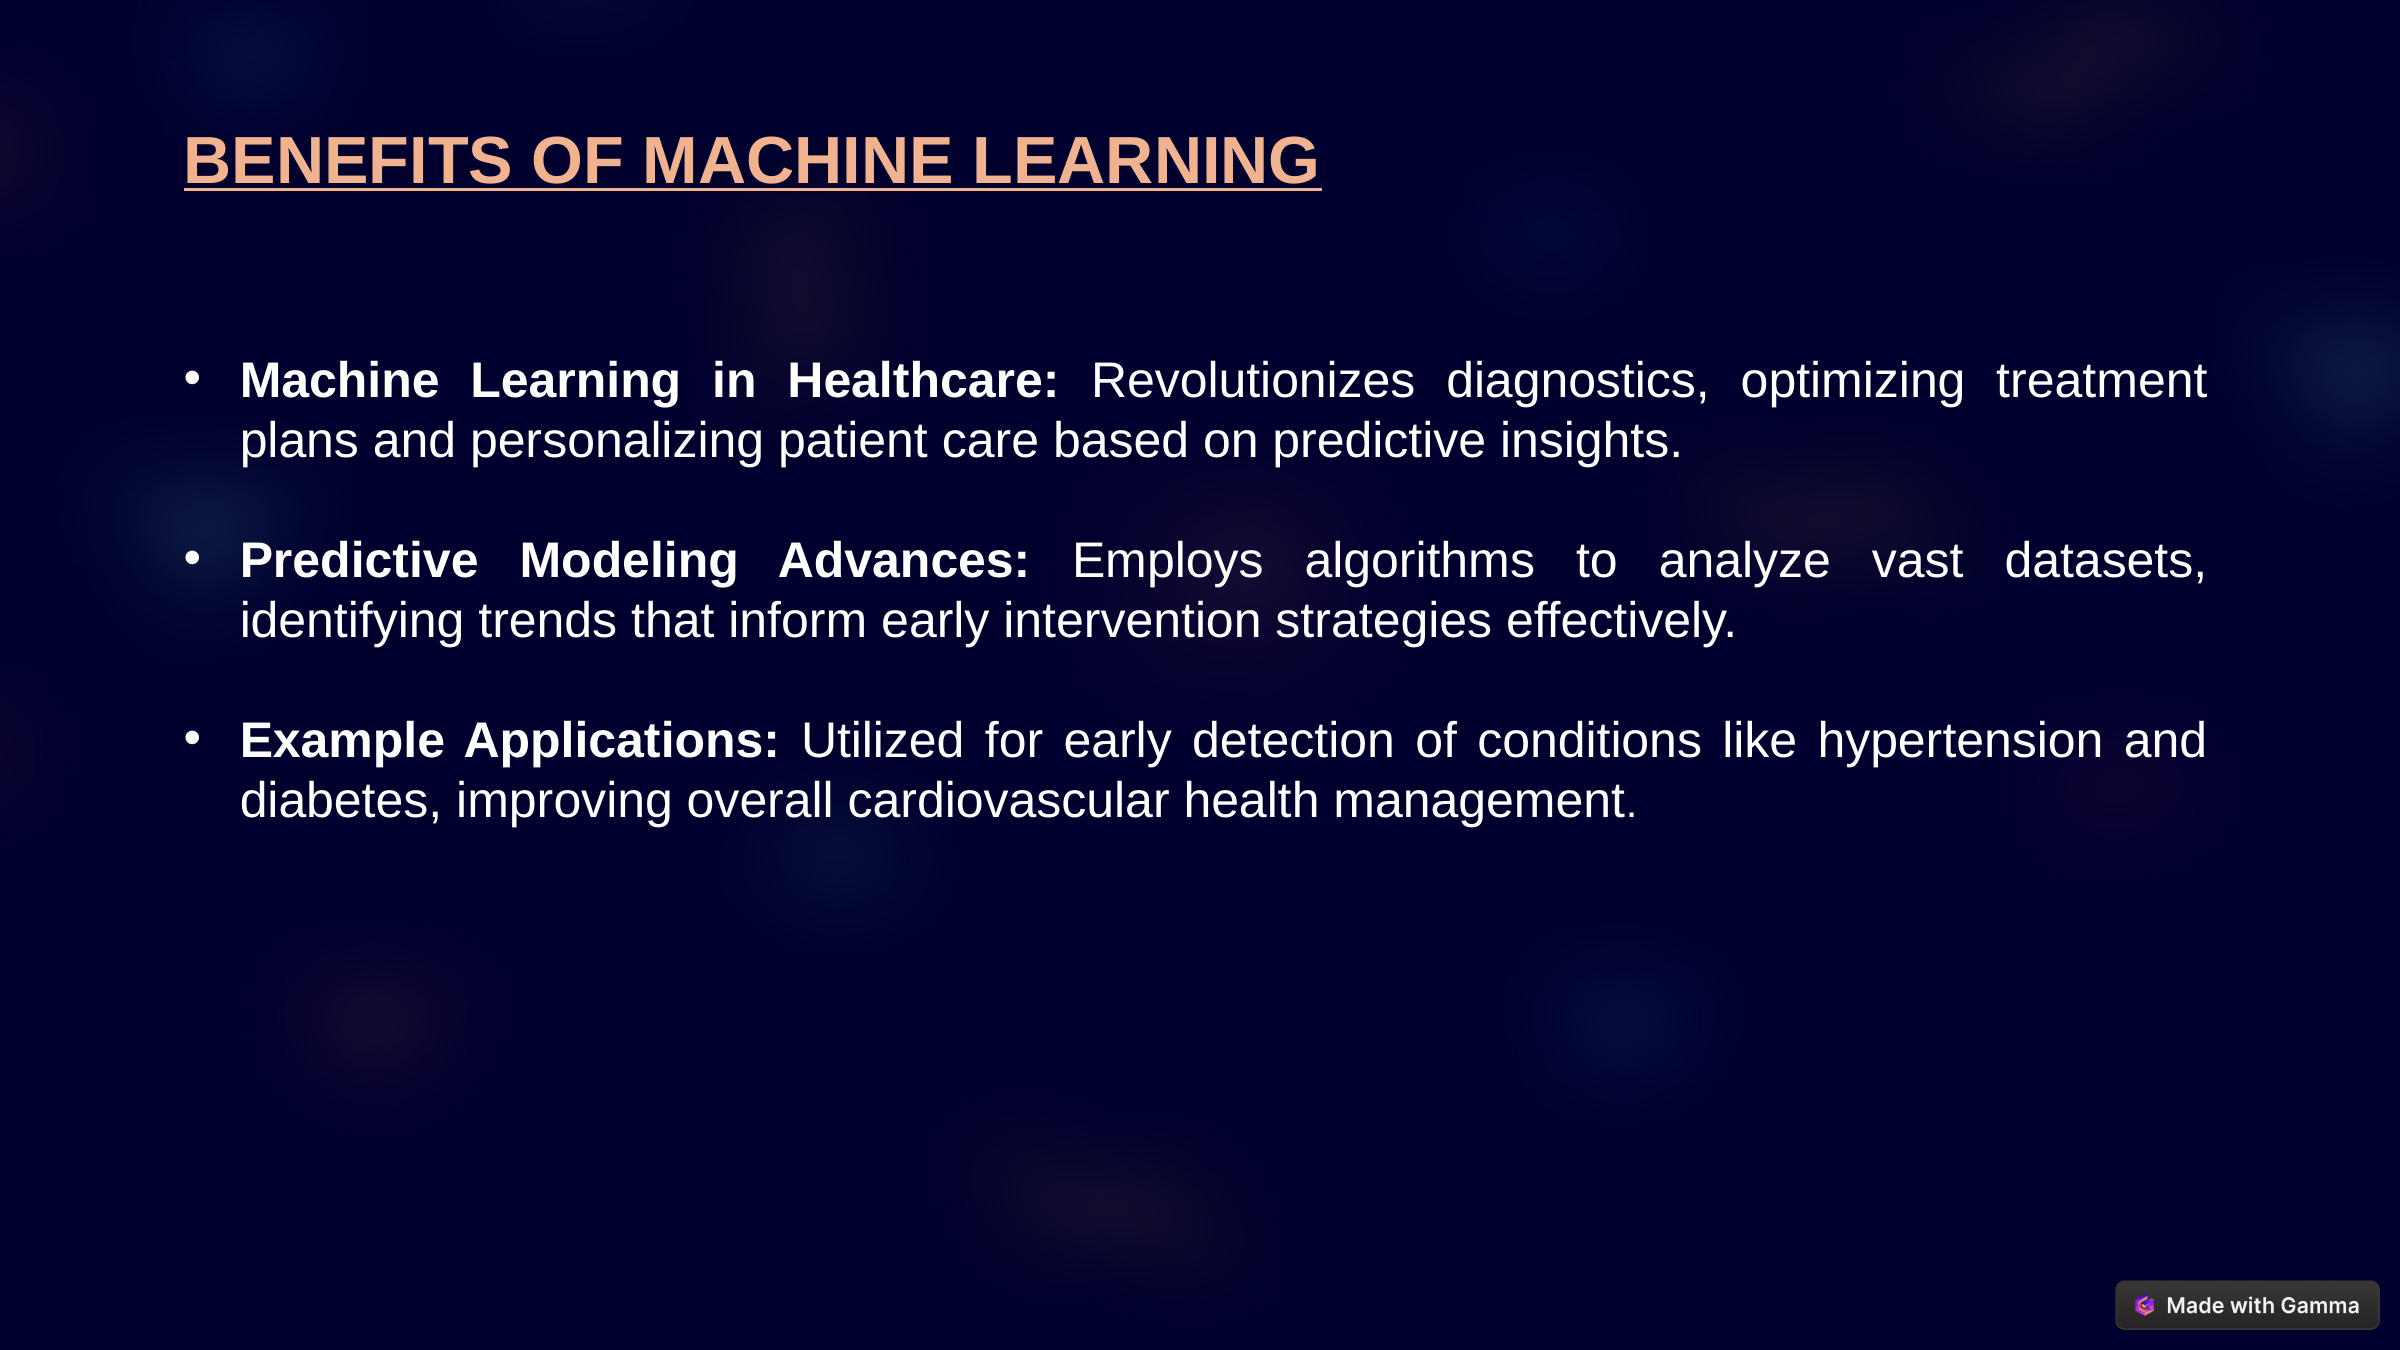

BENEFITS OF MACHINE LEARNING

Machine Learning in Healthcare: Revolutionizes diagnostics, optimizing treatment plans and personalizing patient care based on predictive insights.

Predictive Modeling Advances: Employs algorithms to analyze vast datasets, identifying trends that inform early intervention strategies effectively.

Example Applications: Utilized for early detection of conditions like hypertension and diabetes, improving overall cardiovascular health management.